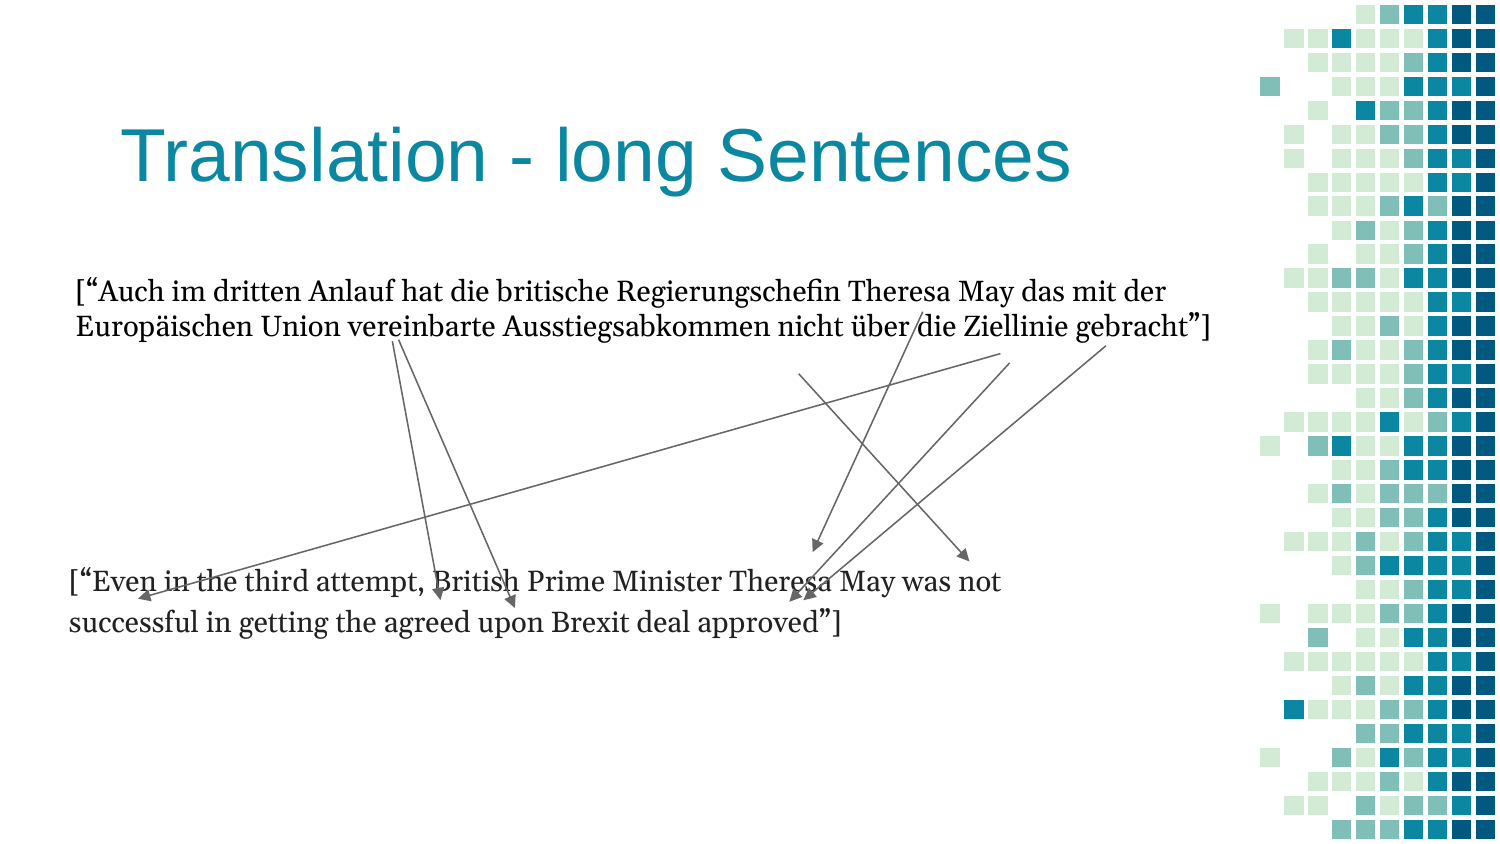

# Translation - long Sentences
[“Auch im dritten Anlauf hat die britische Regierungschefin Theresa May das mit der Europäischen Union vereinbarte Ausstiegsabkommen nicht über die Ziellinie gebracht”]
[“Even in the third attempt, British Prime Minister Theresa May was not successful in getting the agreed upon Brexit deal approved”]